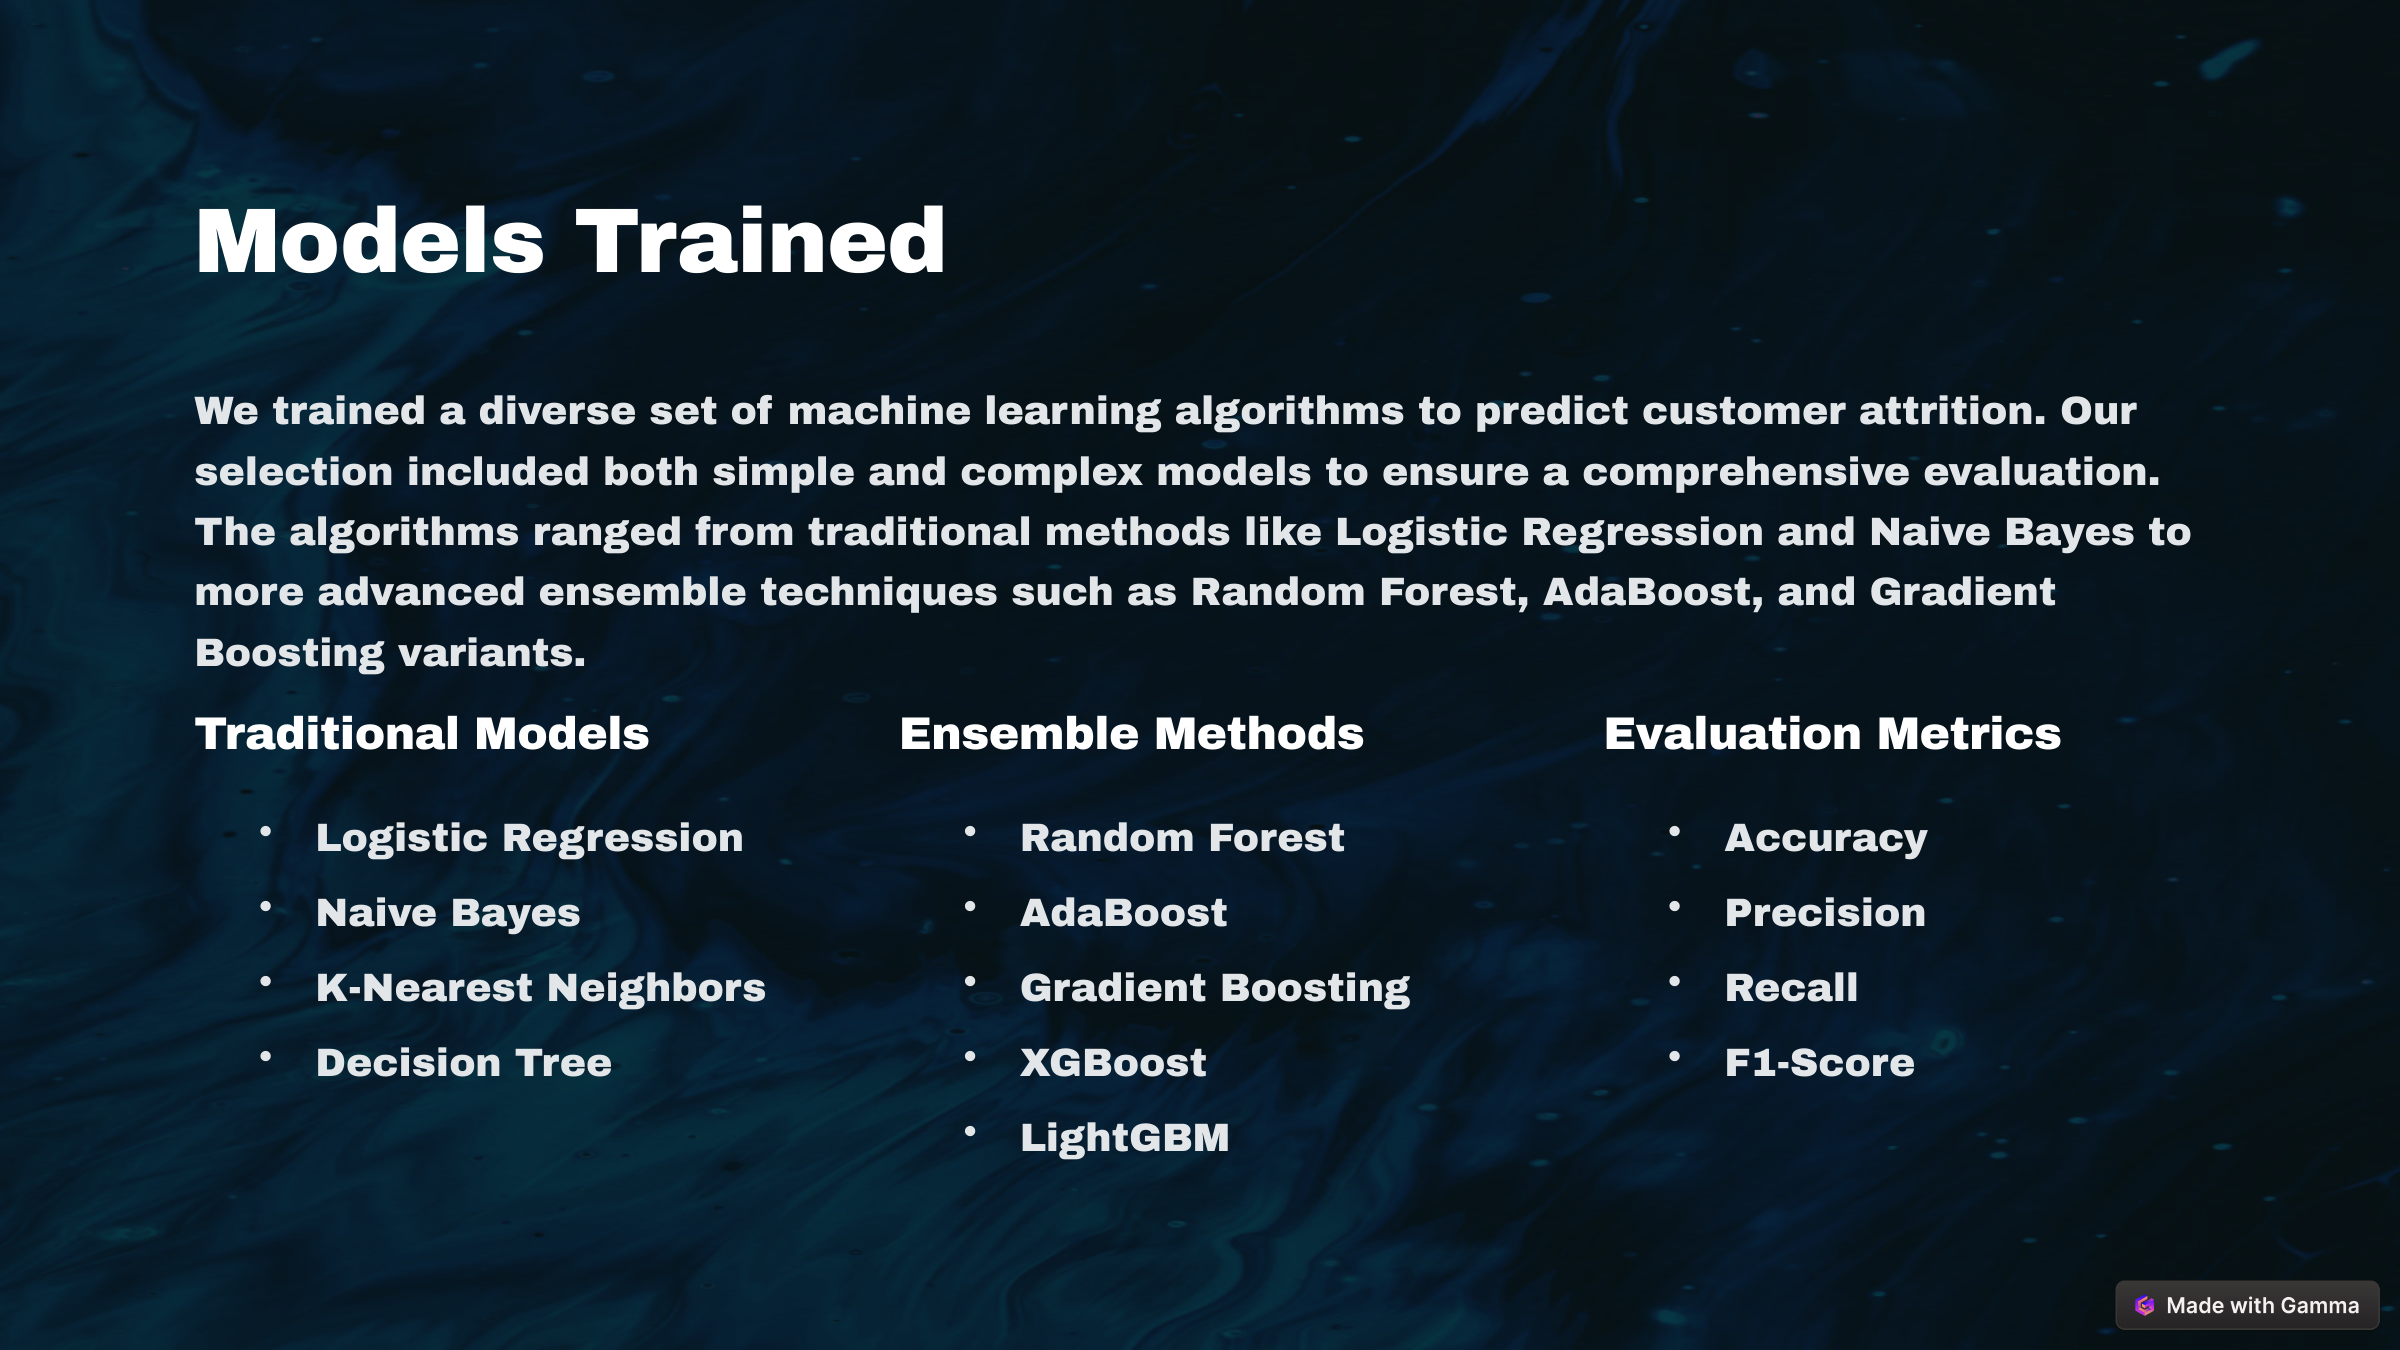

Models Trained
We trained a diverse set of machine learning algorithms to predict customer attrition. Our selection included both simple and complex models to ensure a comprehensive evaluation. The algorithms ranged from traditional methods like Logistic Regression and Naive Bayes to more advanced ensemble techniques such as Random Forest, AdaBoost, and Gradient Boosting variants.
Traditional Models
Ensemble Methods
Evaluation Metrics
Logistic Regression
Random Forest
Accuracy
Naive Bayes
AdaBoost
Precision
K-Nearest Neighbors
Gradient Boosting
Recall
Decision Tree
XGBoost
F1-Score
LightGBM